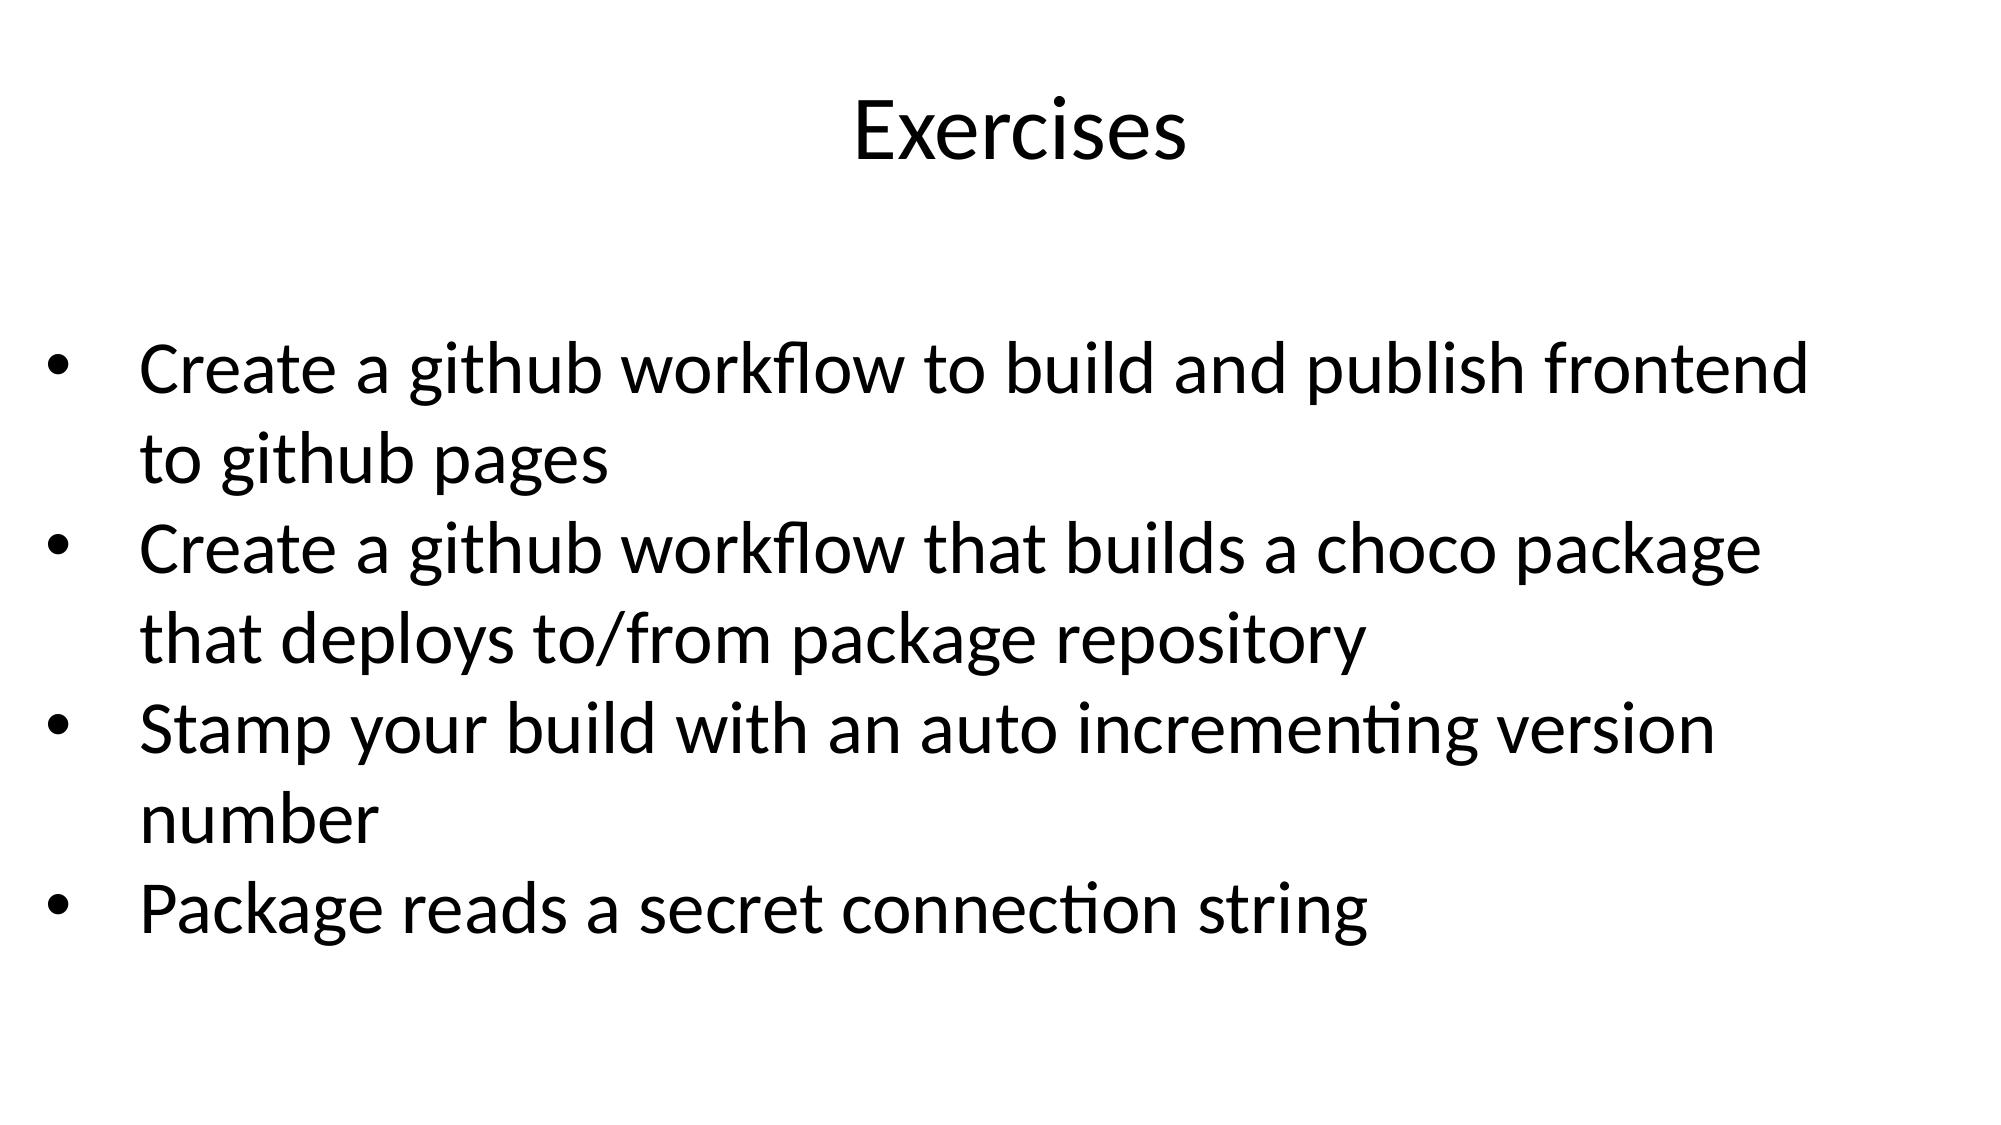

Exercises
Create a github workflow to build and publish frontend to github pages
Create a github workflow that builds a choco package that deploys to/from package repository
Stamp your build with an auto incrementing version number
Package reads a secret connection string